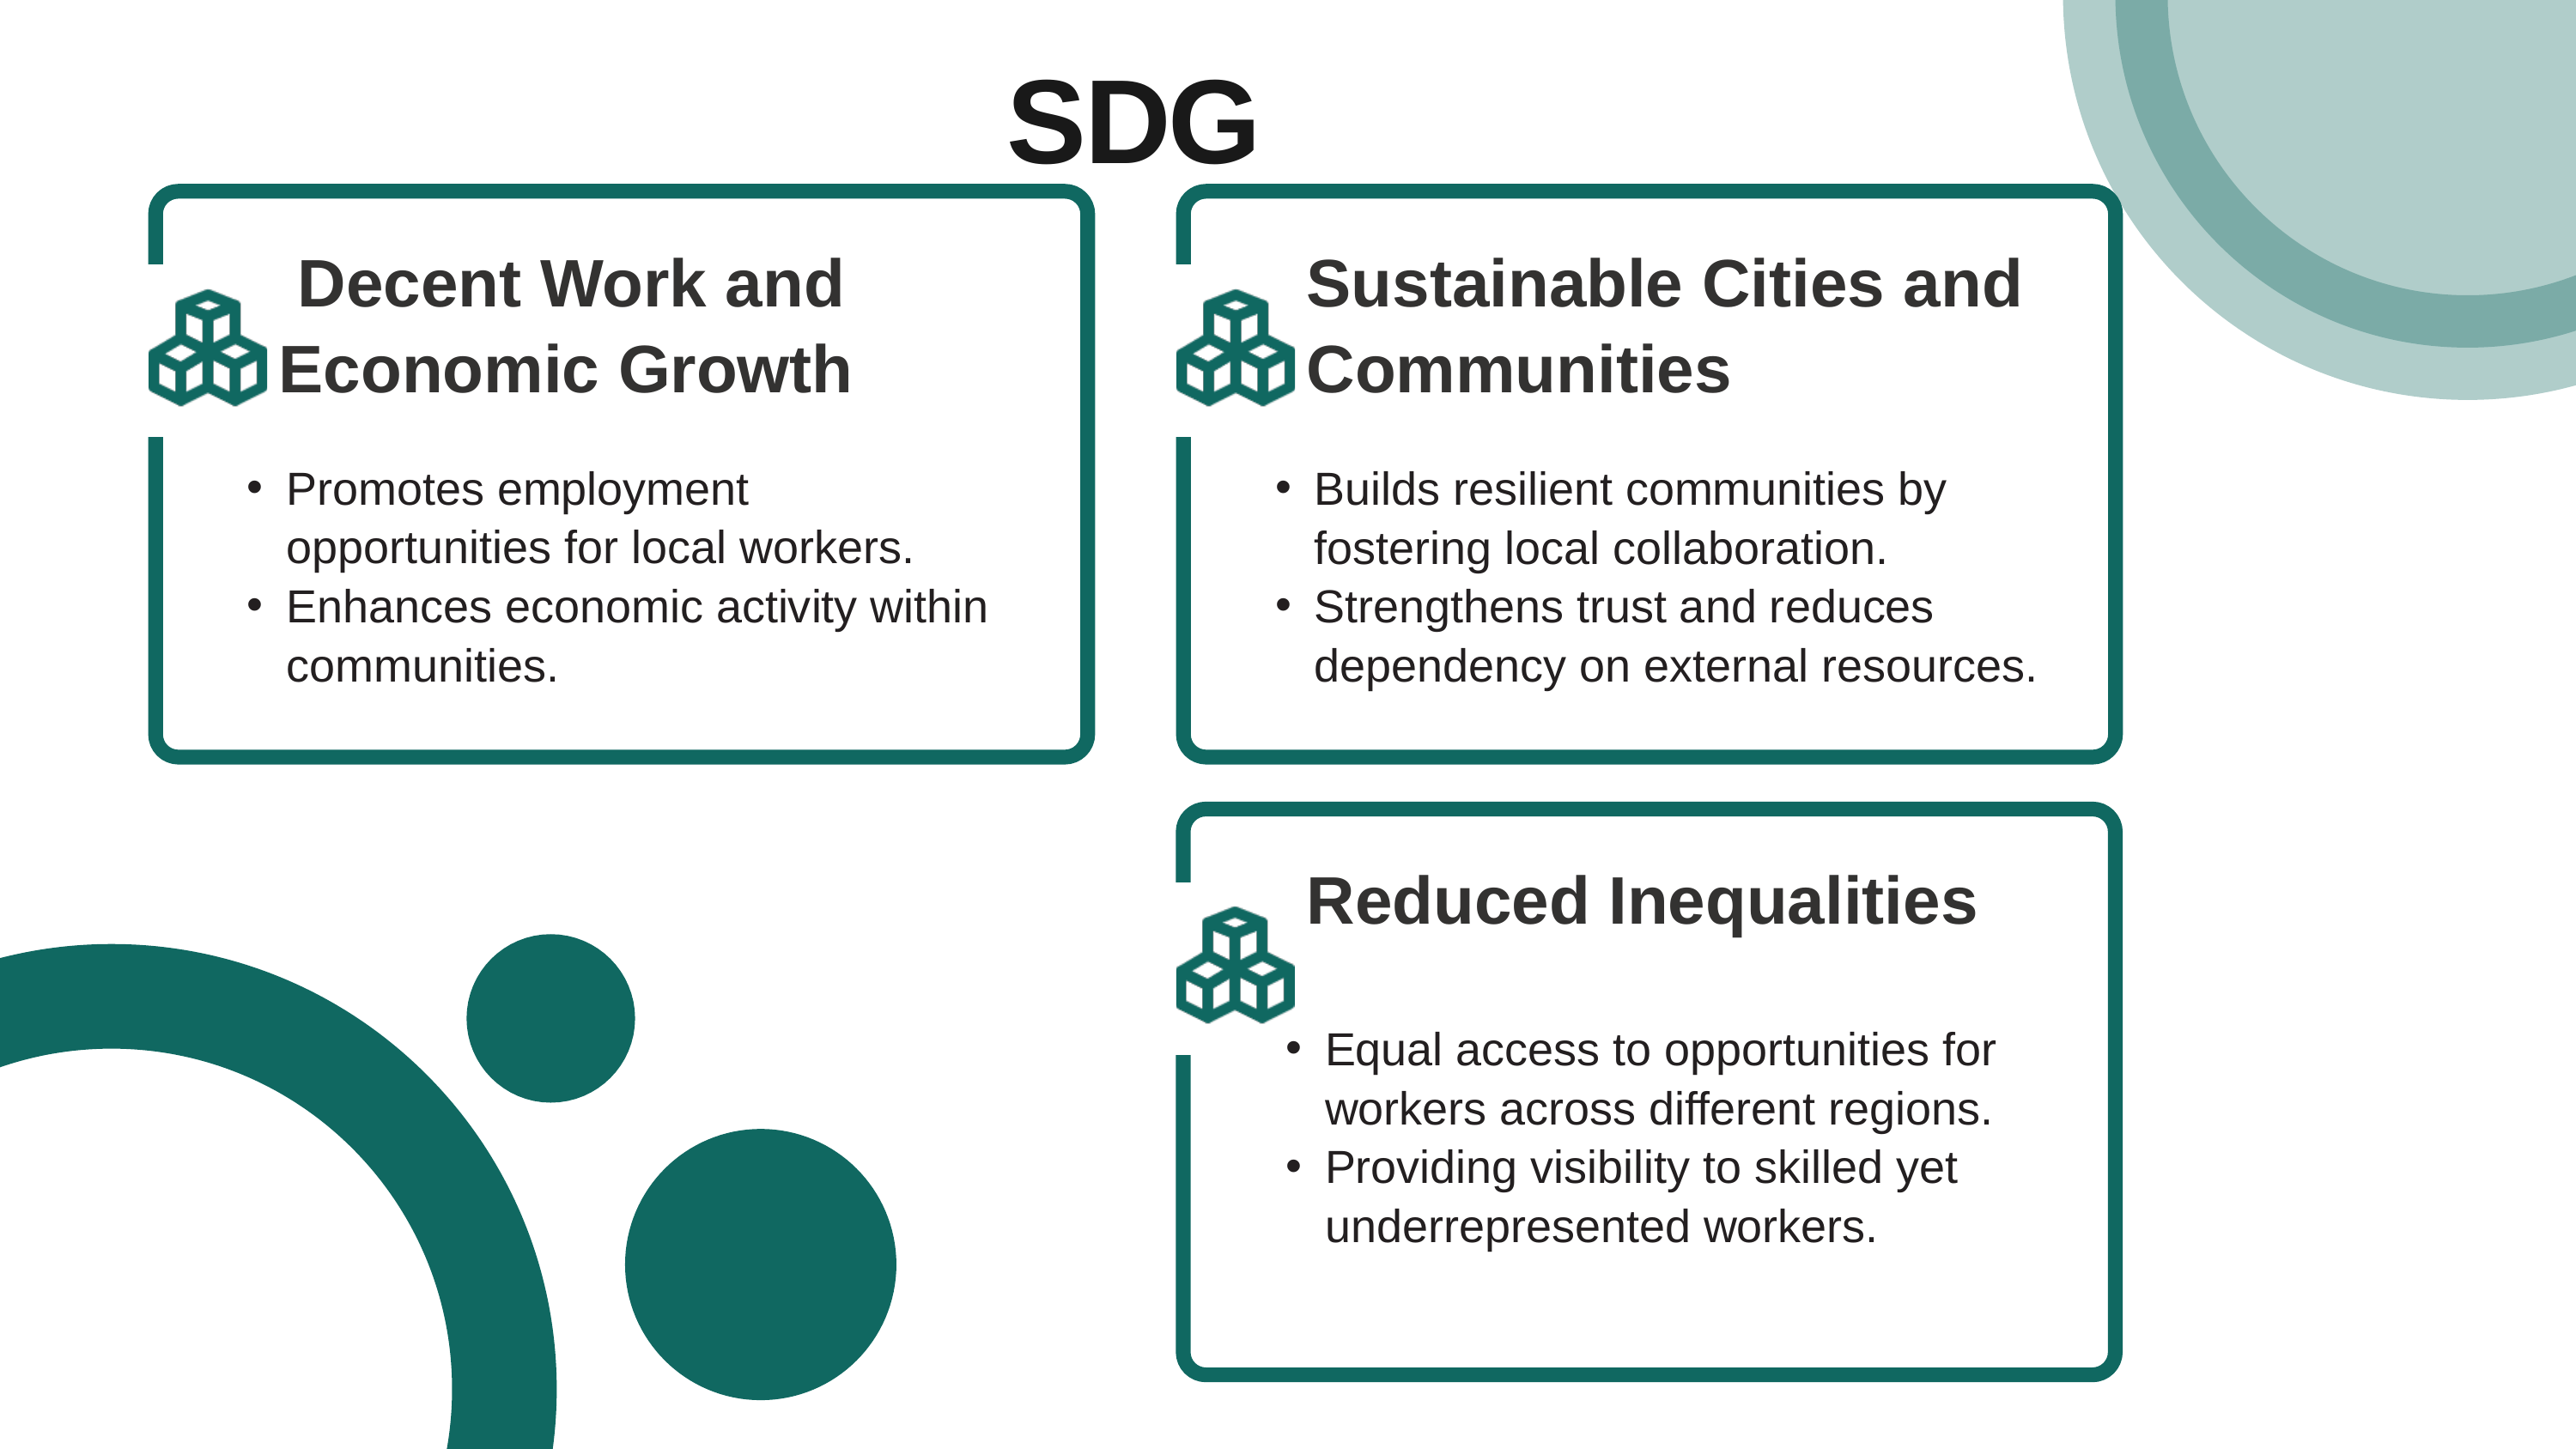

SDG

 Decent Work and Economic Growth
Sustainable Cities and Communities

Promotes employment opportunities for local workers.
Enhances economic activity within communities.
Builds resilient communities by fostering local collaboration.
Strengthens trust and reduces dependency on external resources.

Reduced Inequalities

Equal access to opportunities for workers across different regions.
Providing visibility to skilled yet underrepresented workers.